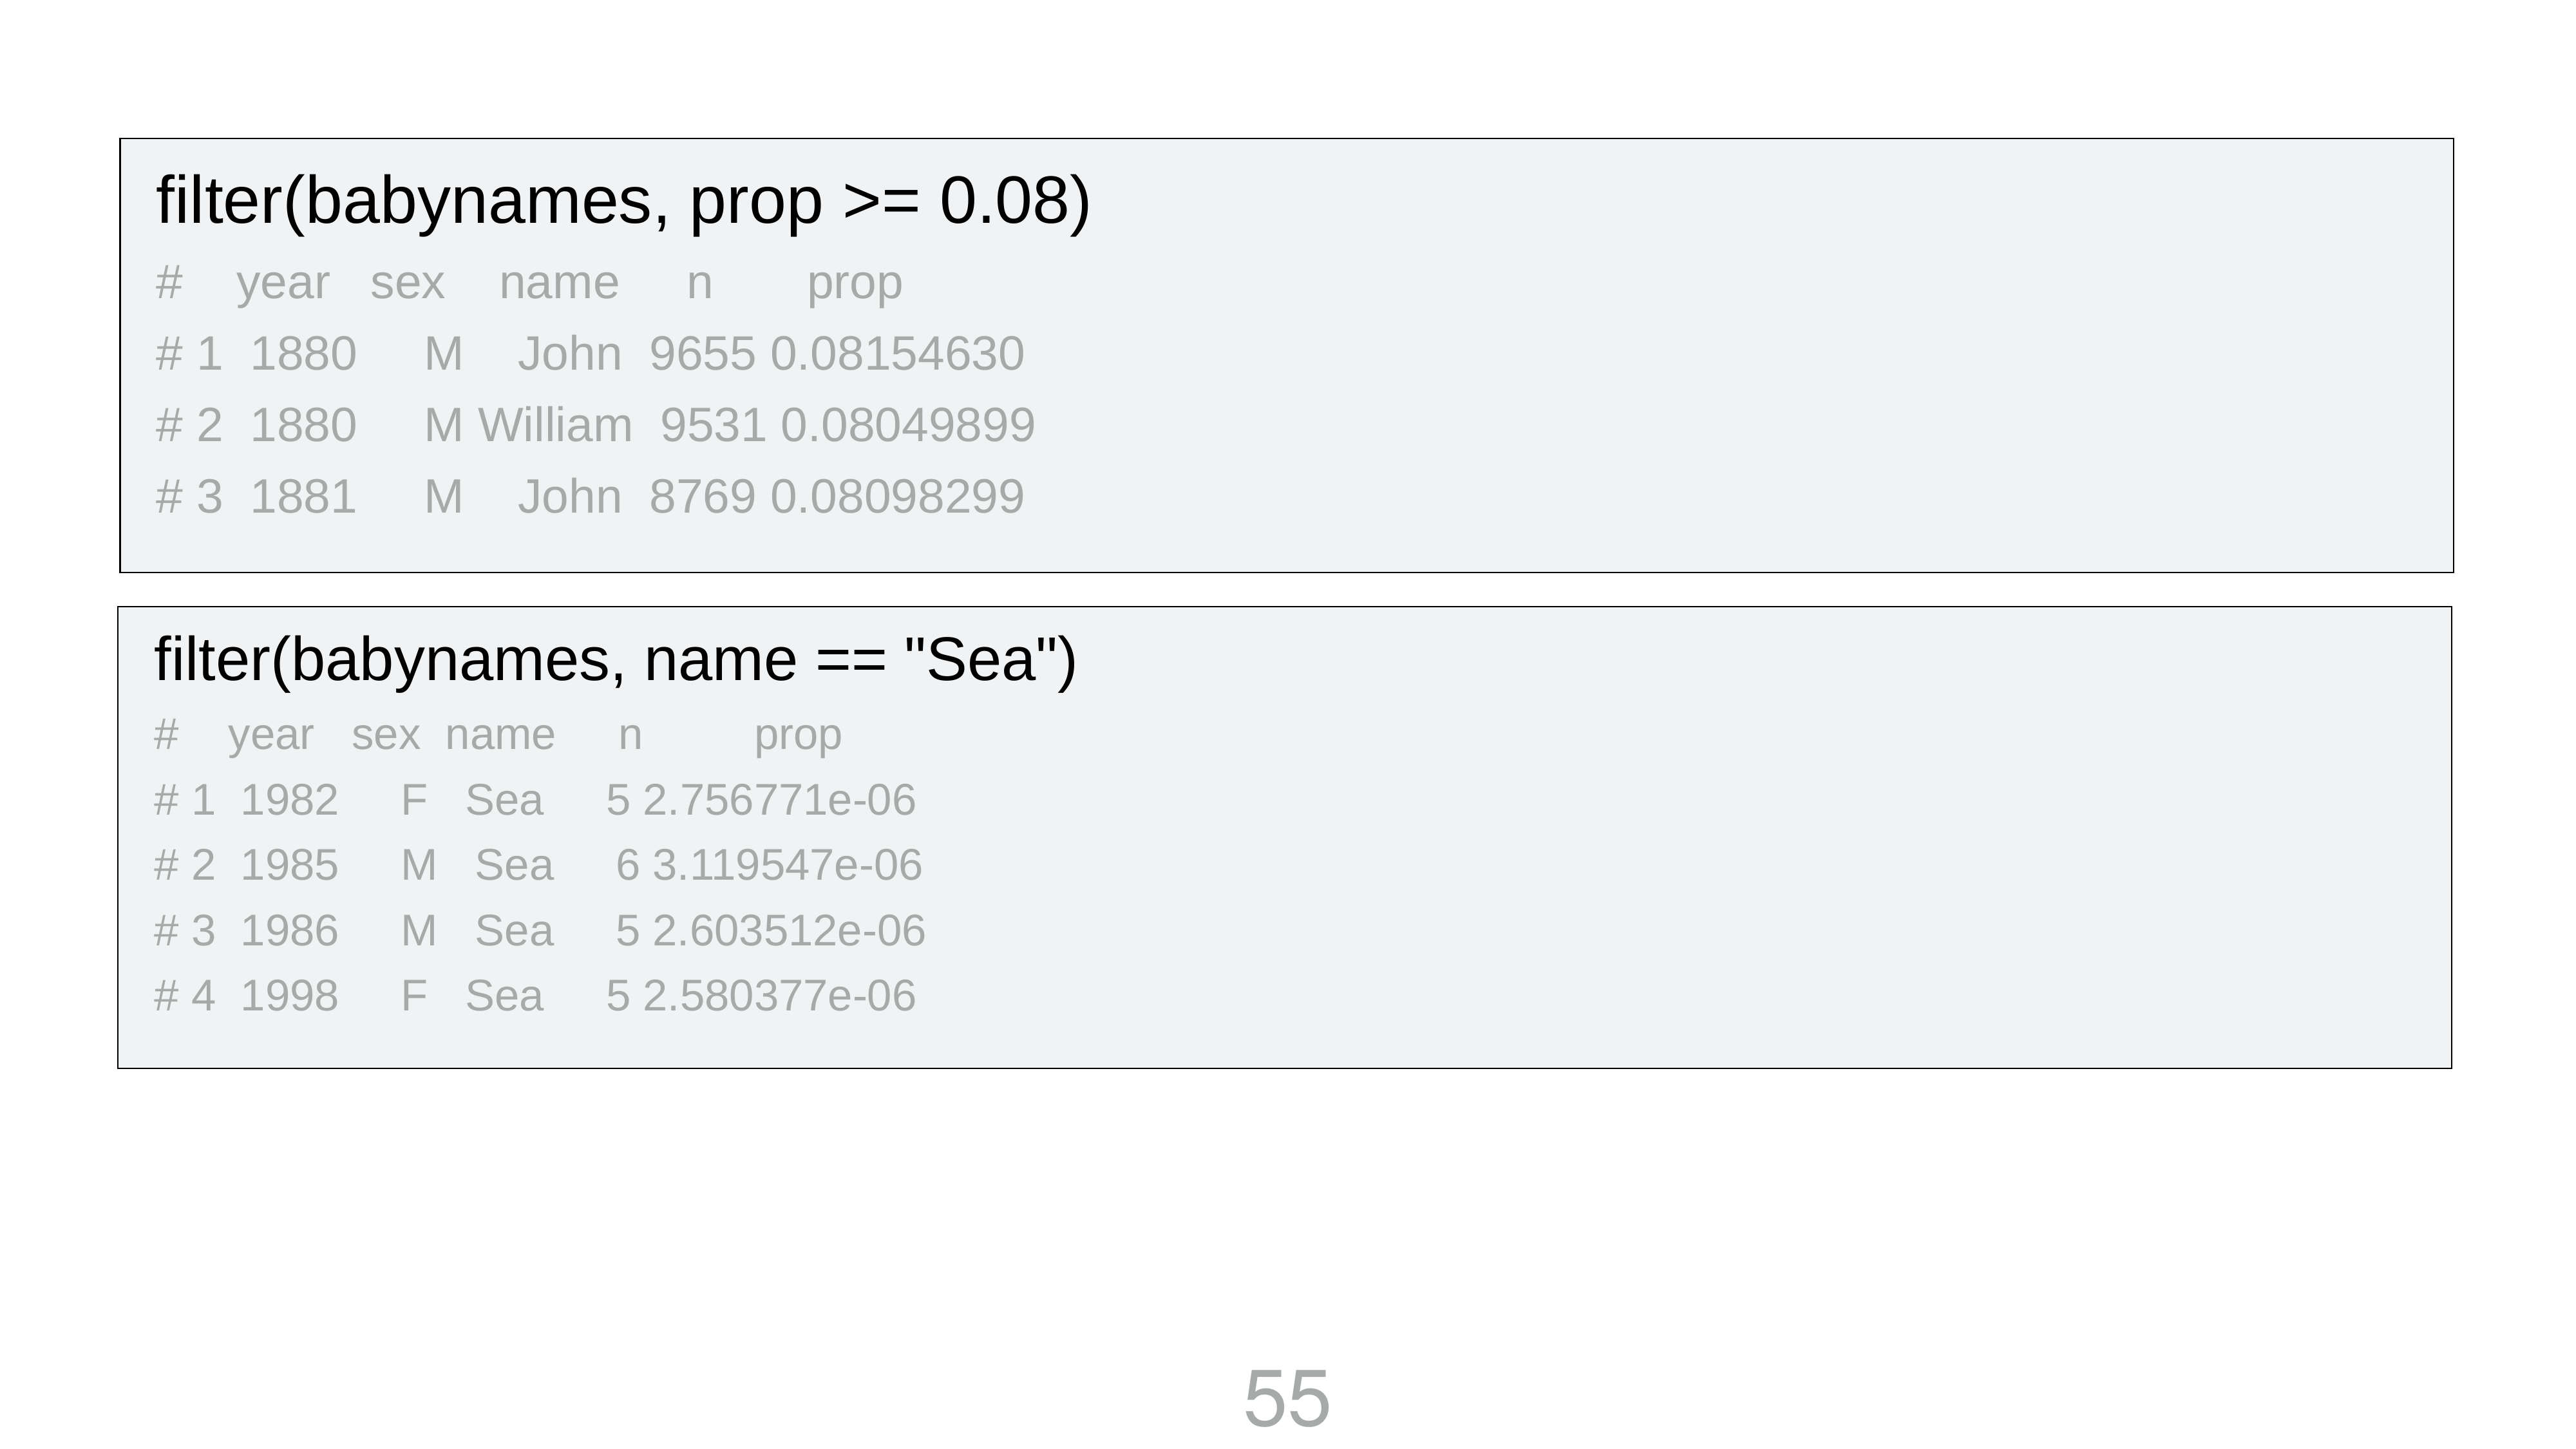

filter(babynames, prop >= 0.08)
#    year   sex    name     n       prop
# 1  1880     M    John  9655 0.08154630
# 2  1880     M William  9531 0.08049899
# 3  1881     M    John  8769 0.08098299

filter(babynames, name == "Sea")
#    year   sex  name     n         prop
# 1  1982     F   Sea     5 2.756771e-06
# 2  1985     M   Sea     6 3.119547e-06
# 3  1986     M   Sea     5 2.603512e-06
# 4  1998     F   Sea     5 2.580377e-06
55